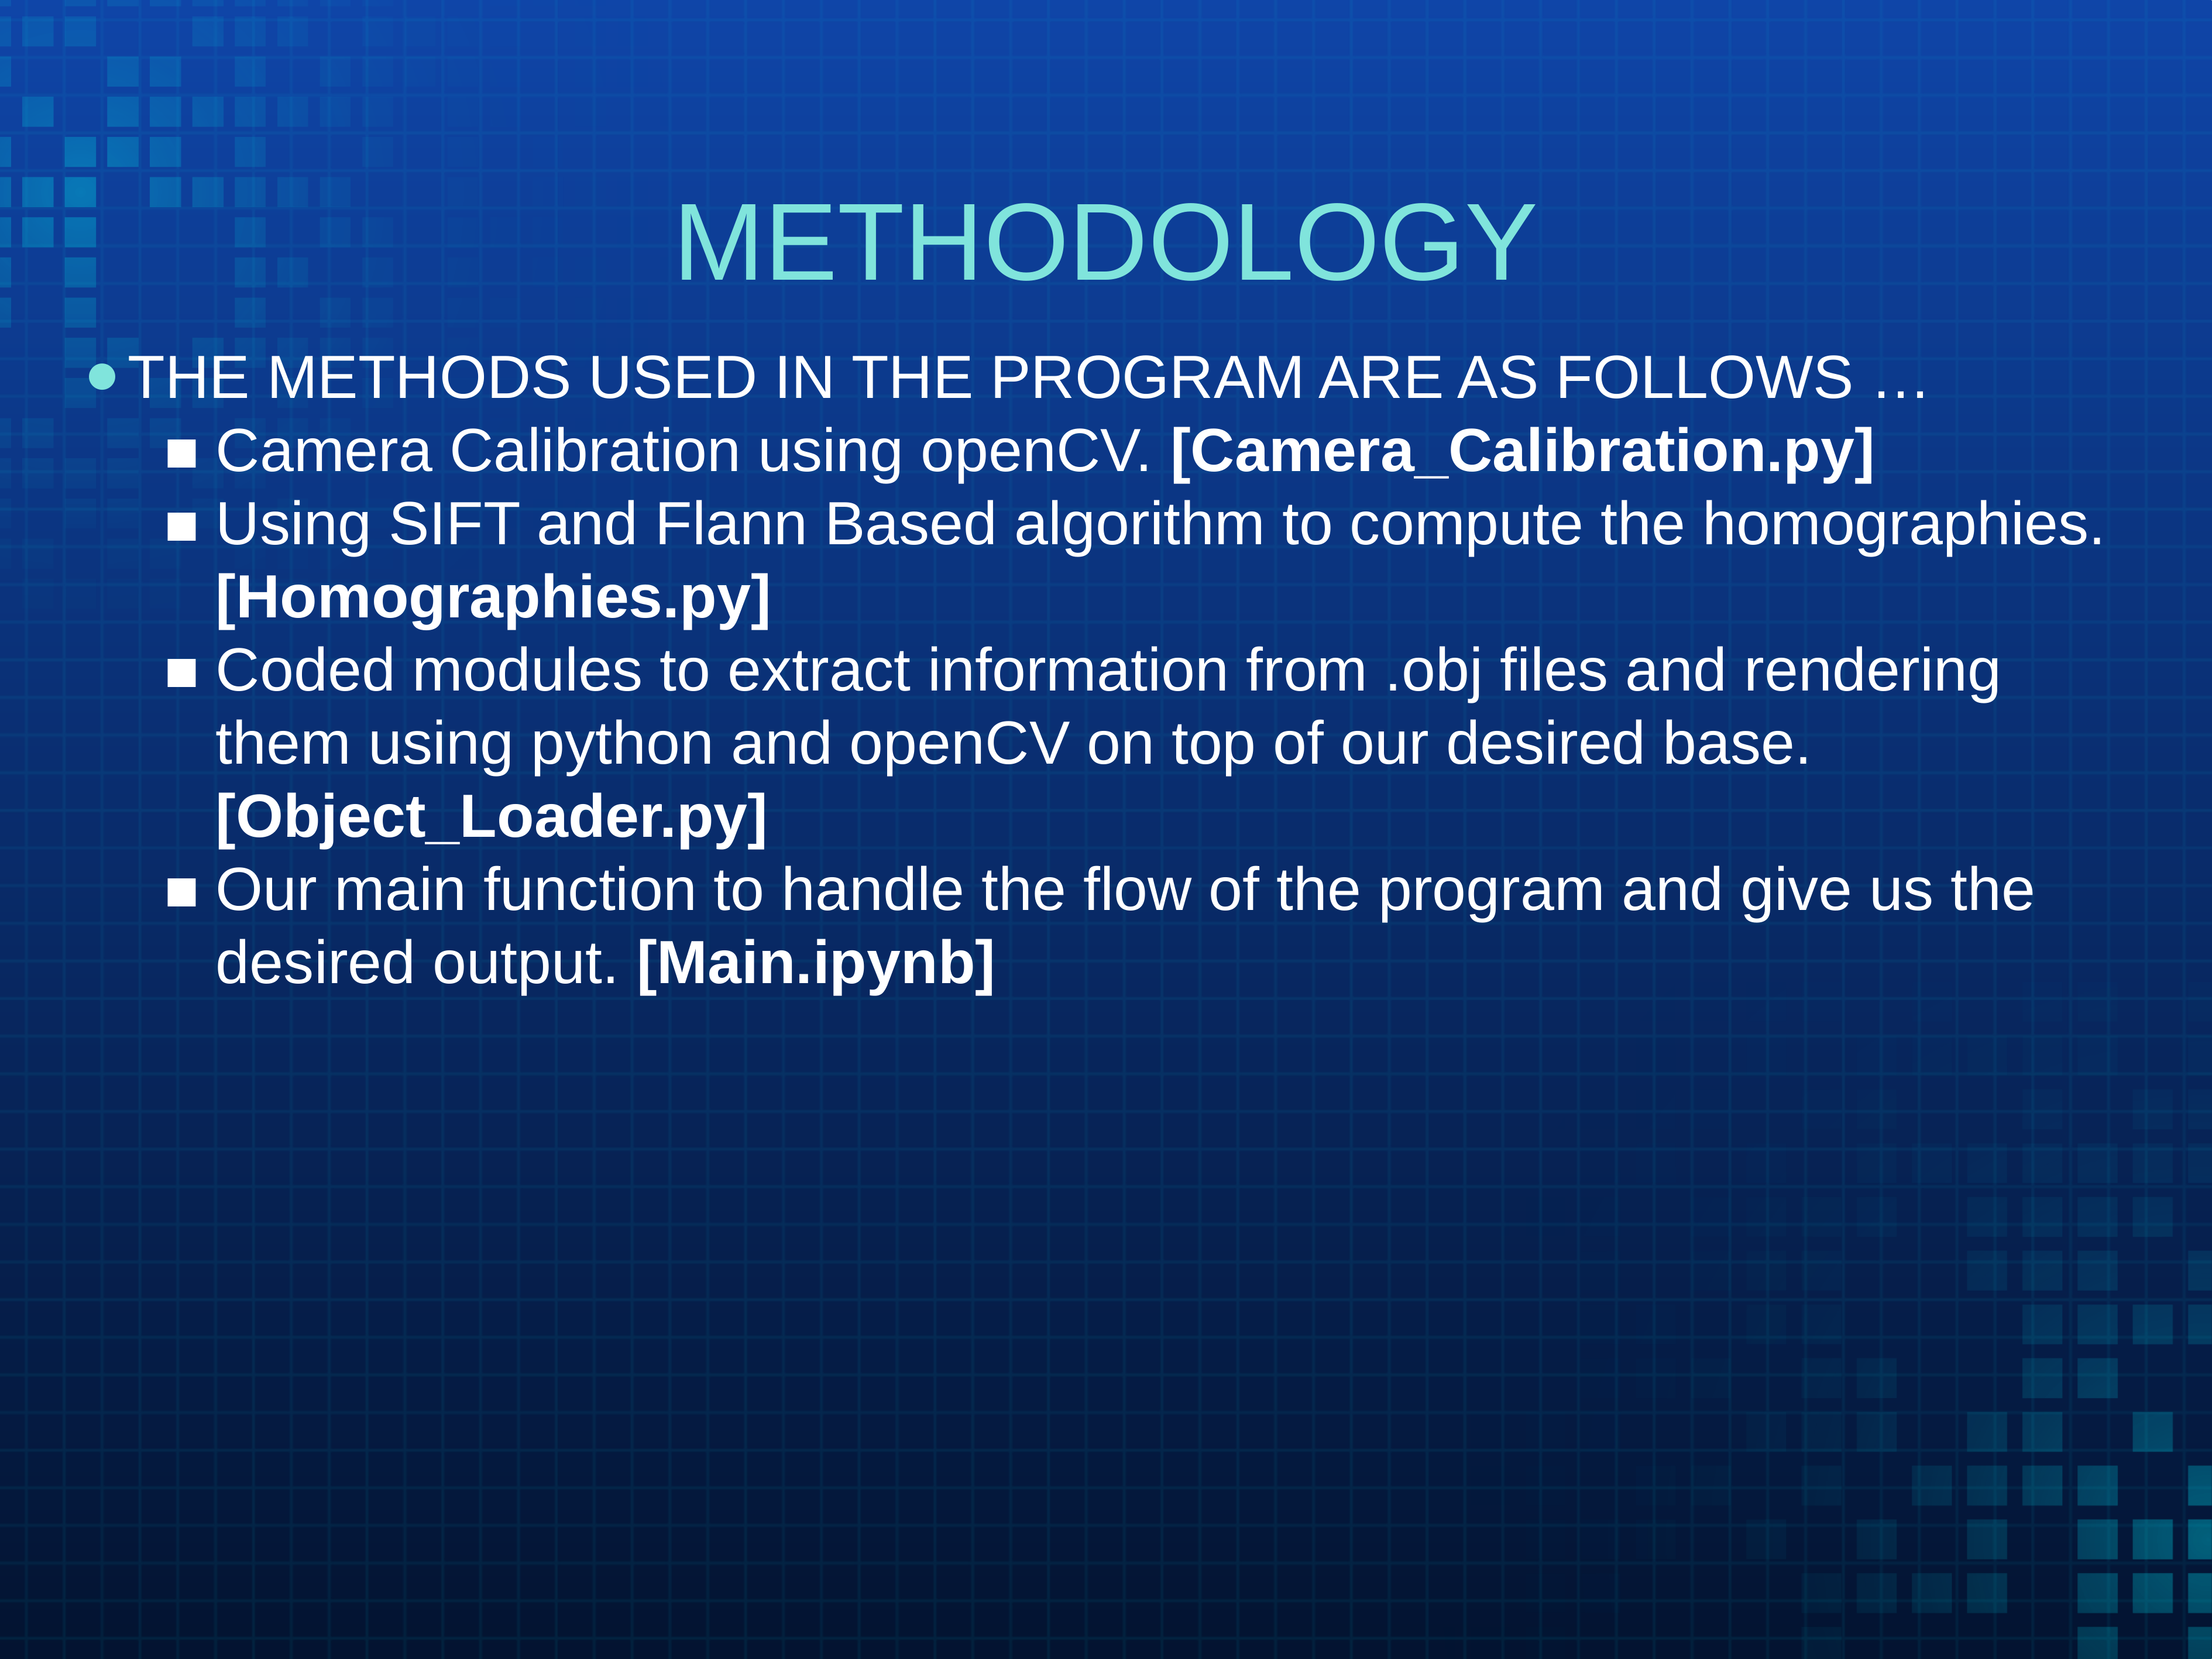

# METHODOLOGY
THE METHODS USED IN THE PROGRAM ARE AS FOLLOWS …
Camera Calibration using openCV. [Camera_Calibration.py]
Using SIFT and Flann Based algorithm to compute the homographies. [Homographies.py]
Coded modules to extract information from .obj files and rendering them using python and openCV on top of our desired base. [Object_Loader.py]
Our main function to handle the flow of the program and give us the desired output. [Main.ipynb]